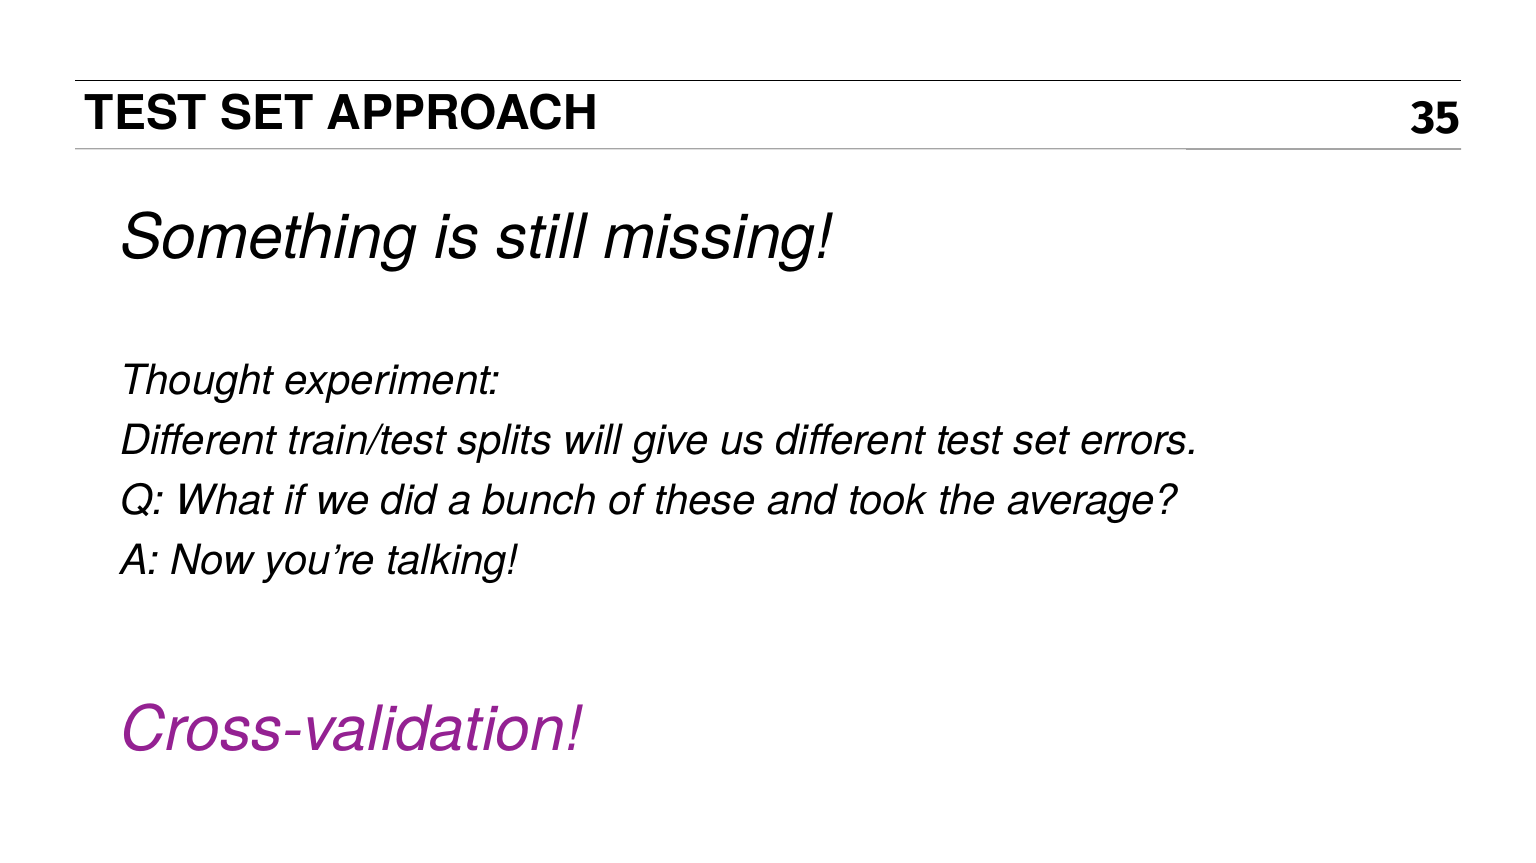

# TEST SET APPROACH
35
Something is still missing!

Thought experiment:
Different train/test splits will give us different test set errors.
Q: What if we did a bunch of these and took the average?
A: Now you’re talking!

Cross-validation!